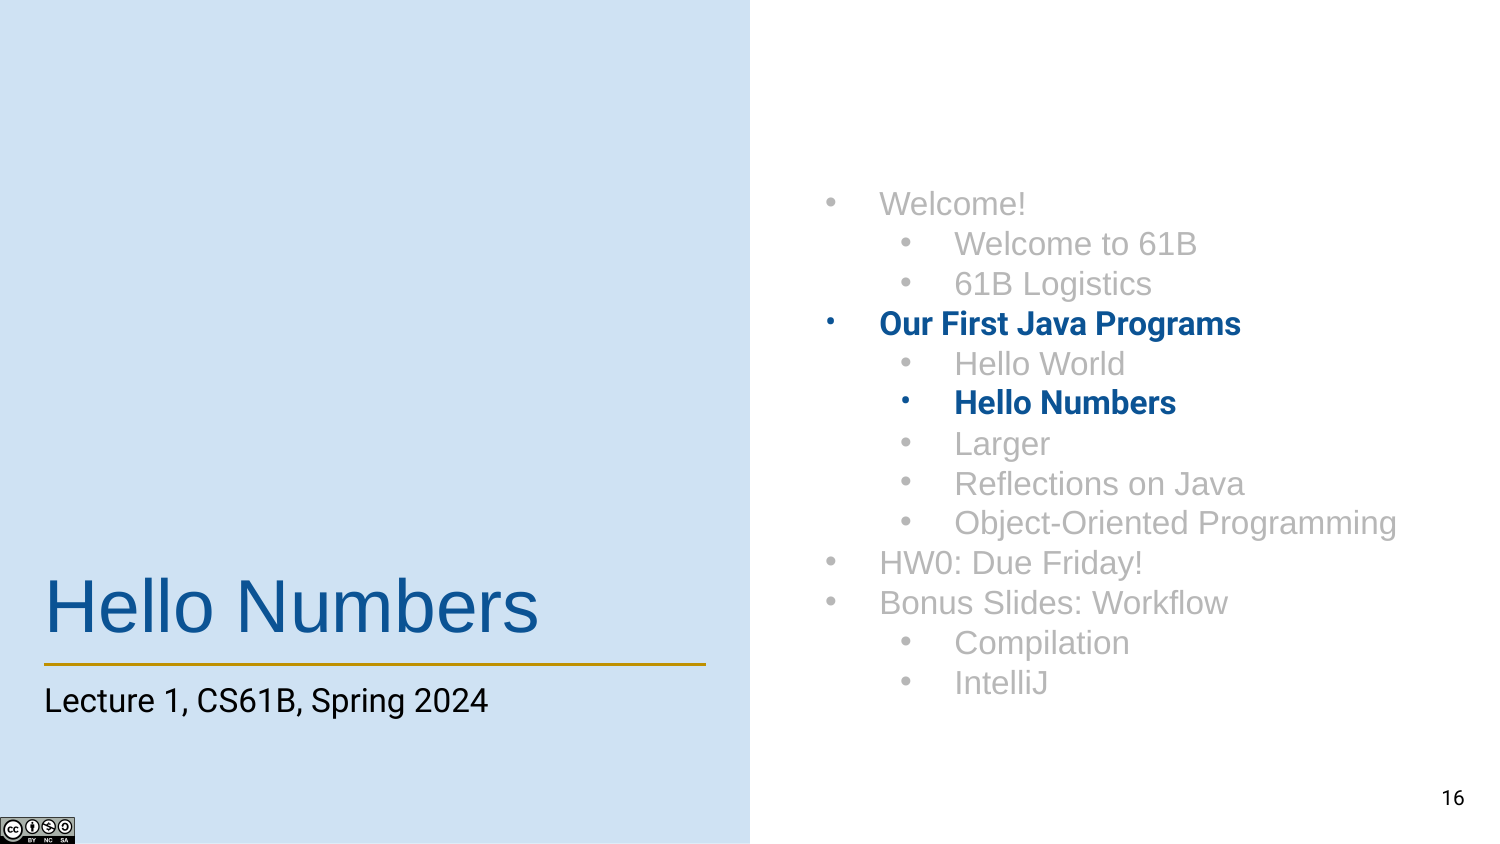

Welcome!
Welcome to 61B
61B Logistics
Our First Java Programs
Hello World
Hello Numbers
Larger
Reflections on Java
Object-Oriented Programming
HW0: Due Friday!
Bonus Slides: Workflow
Compilation
IntelliJ
# Hello Numbers
Lecture 1, CS61B, Spring 2024
16